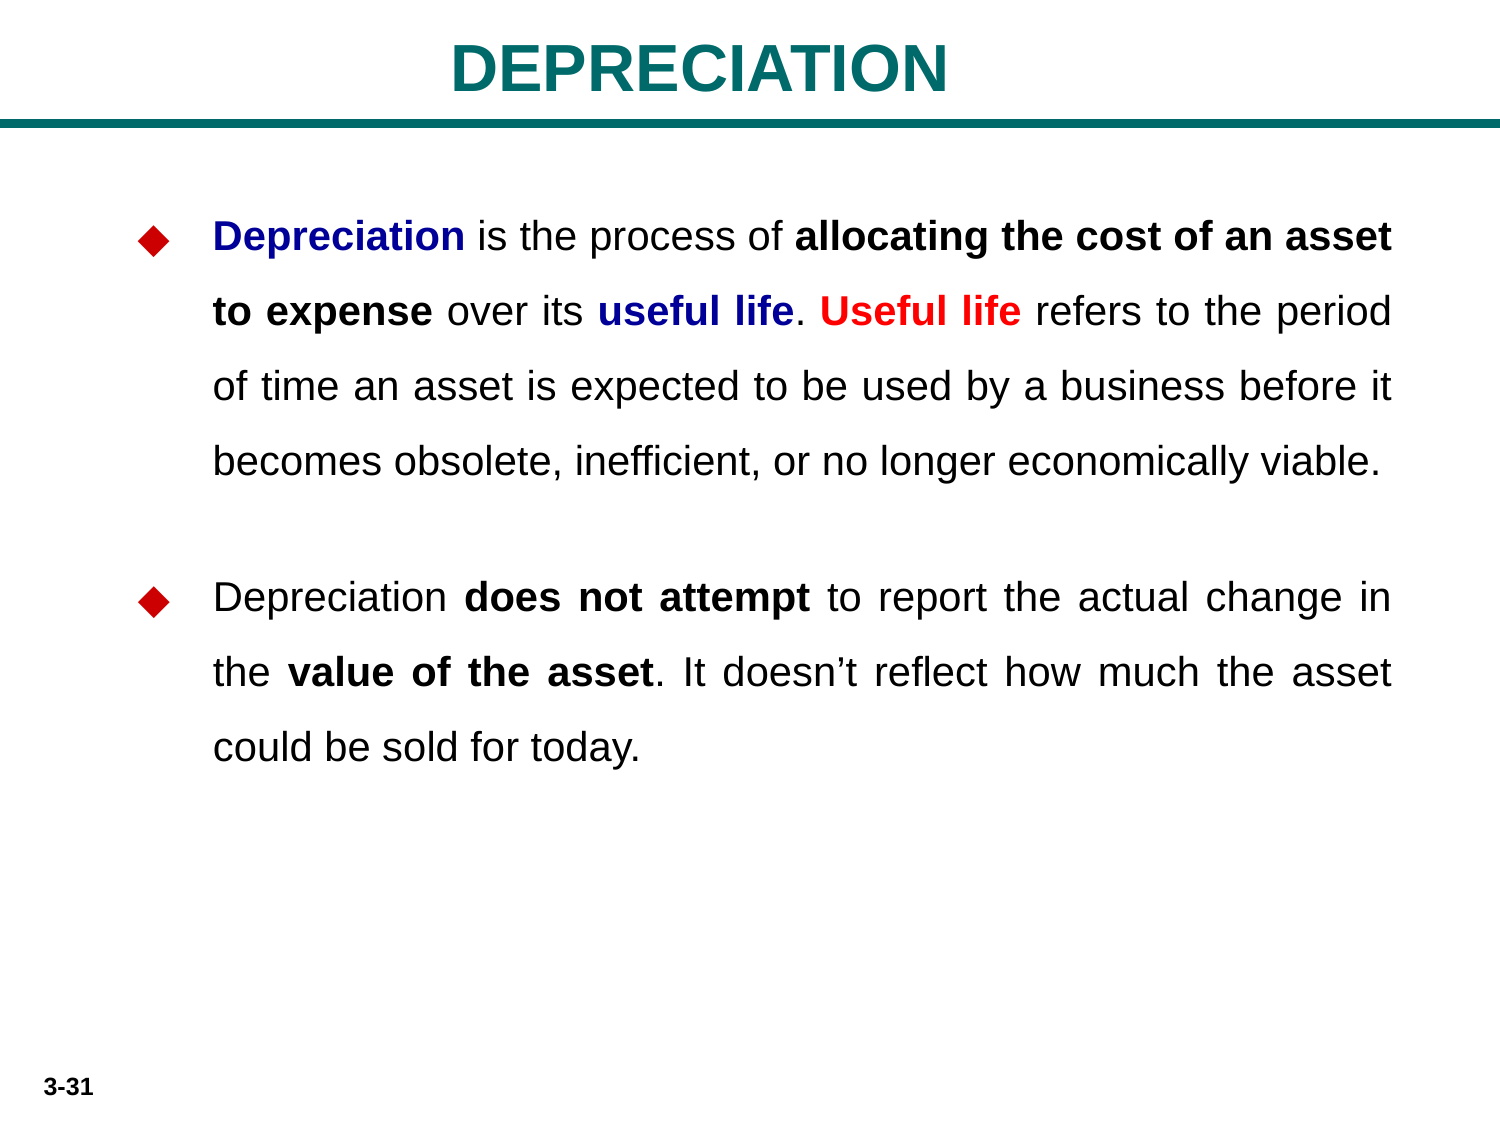

DEPRECIATION
Depreciation is the process of allocating the cost of an asset to expense over its useful life. Useful life refers to the period of time an asset is expected to be used by a business before it becomes obsolete, inefficient, or no longer economically viable.
Depreciation does not attempt to report the actual change in the value of the asset. It doesn’t reflect how much the asset could be sold for today.